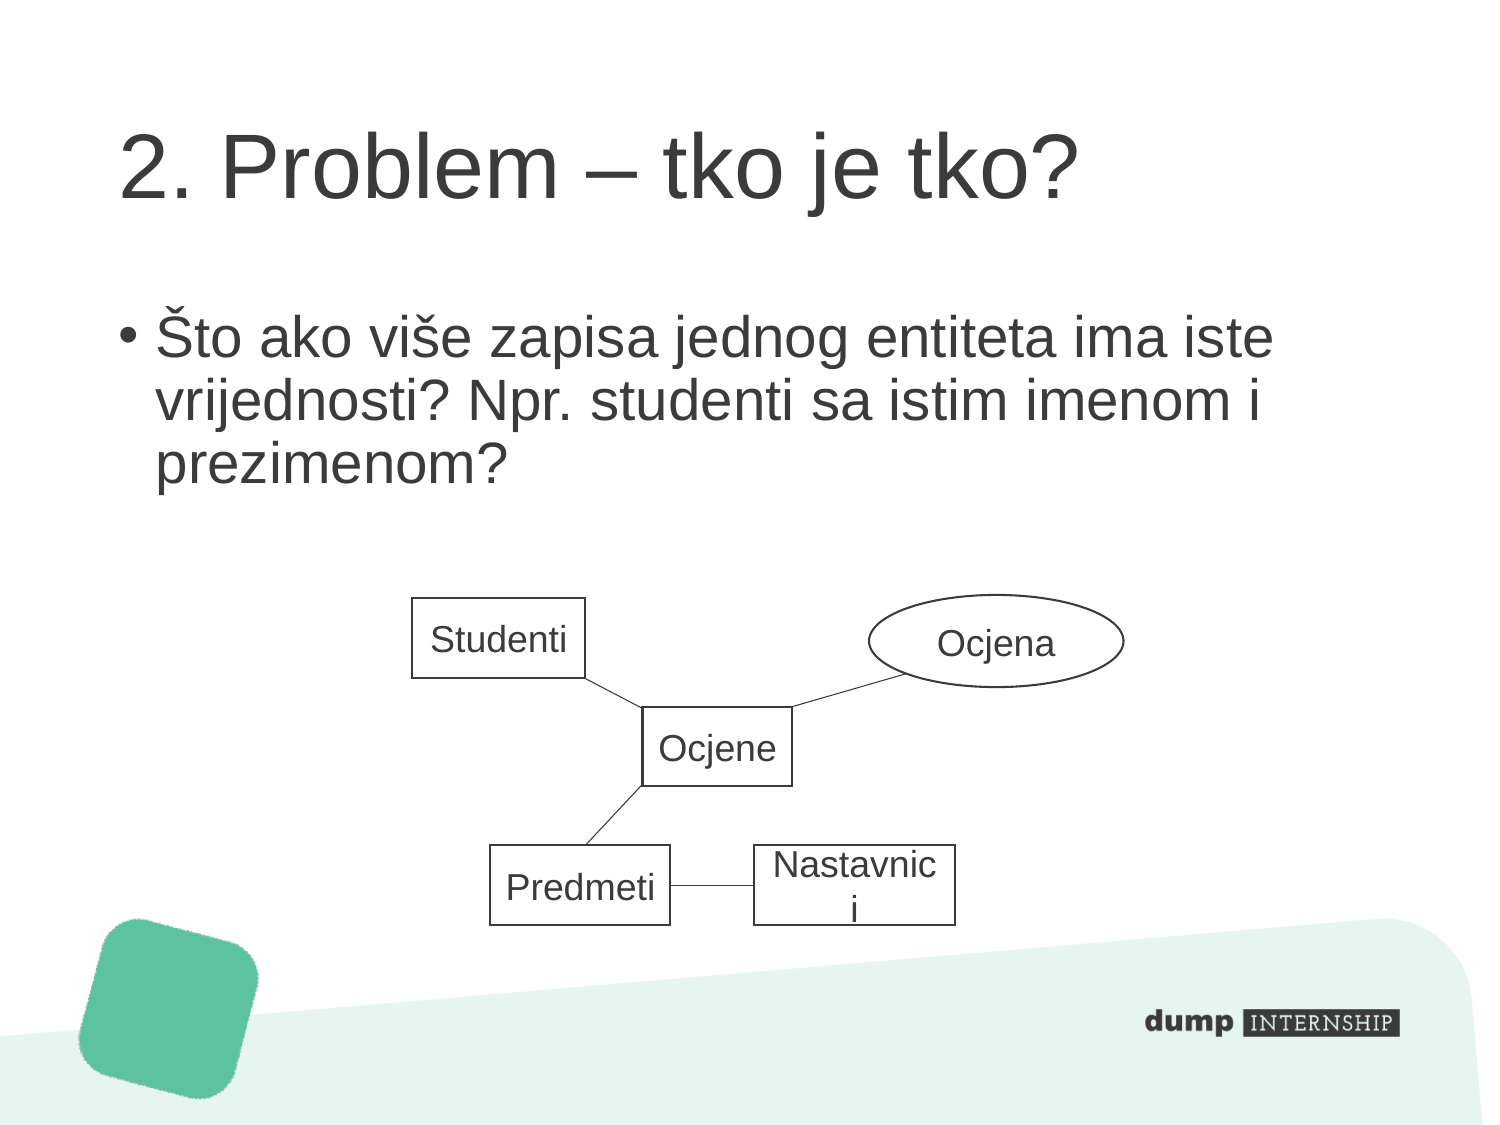

# 2. Problem – tko je tko?
Što ako više zapisa jednog entiteta ima iste vrijednosti? Npr. studenti sa istim imenom i prezimenom?
Ocjena
Studenti
Ocjene
Nastavnici
Predmeti